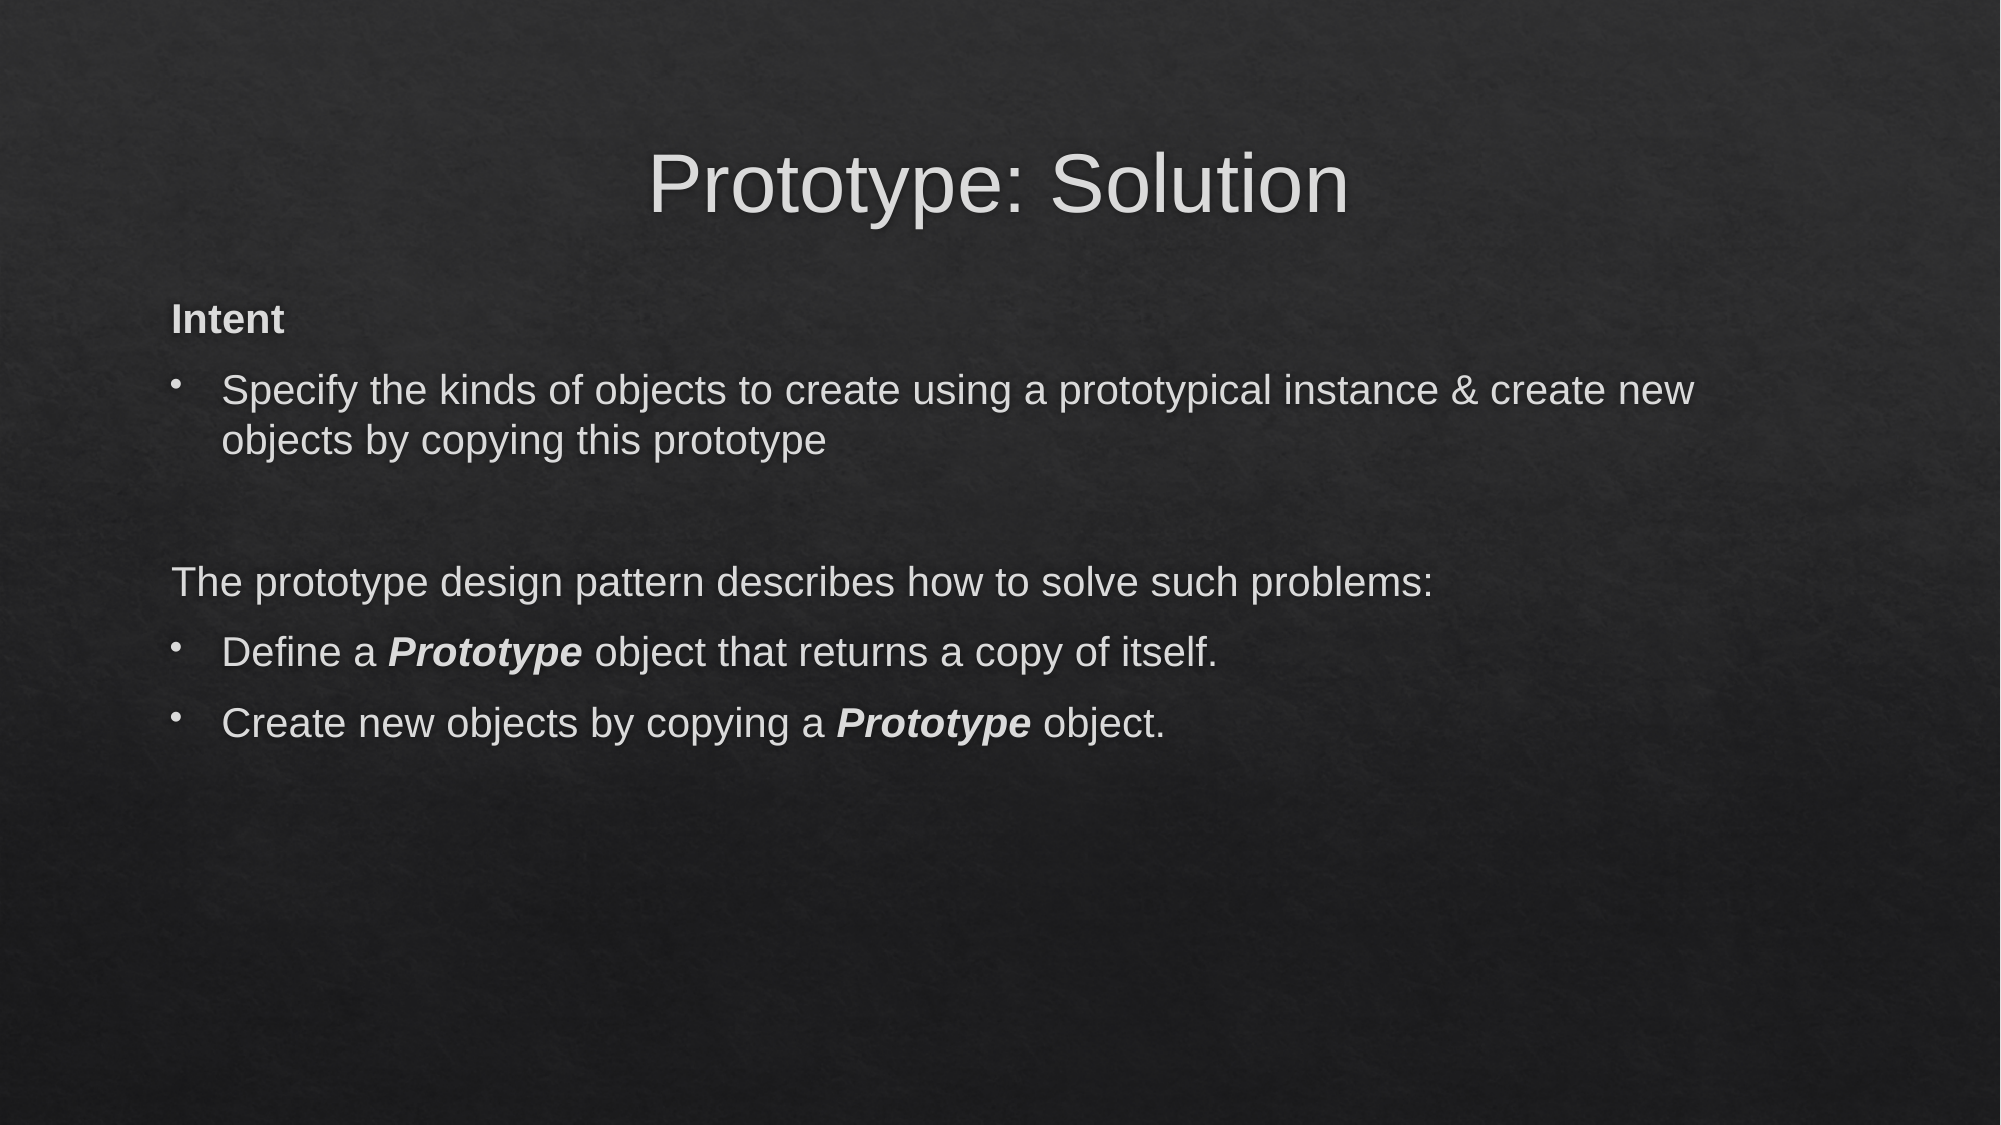

# Prototype: Solution
Intent
Specify the kinds of objects to create using a prototypical instance & create new objects by copying this prototype

The prototype design pattern describes how to solve such problems:
Define a Prototype object that returns a copy of itself.
Create new objects by copying a Prototype object.